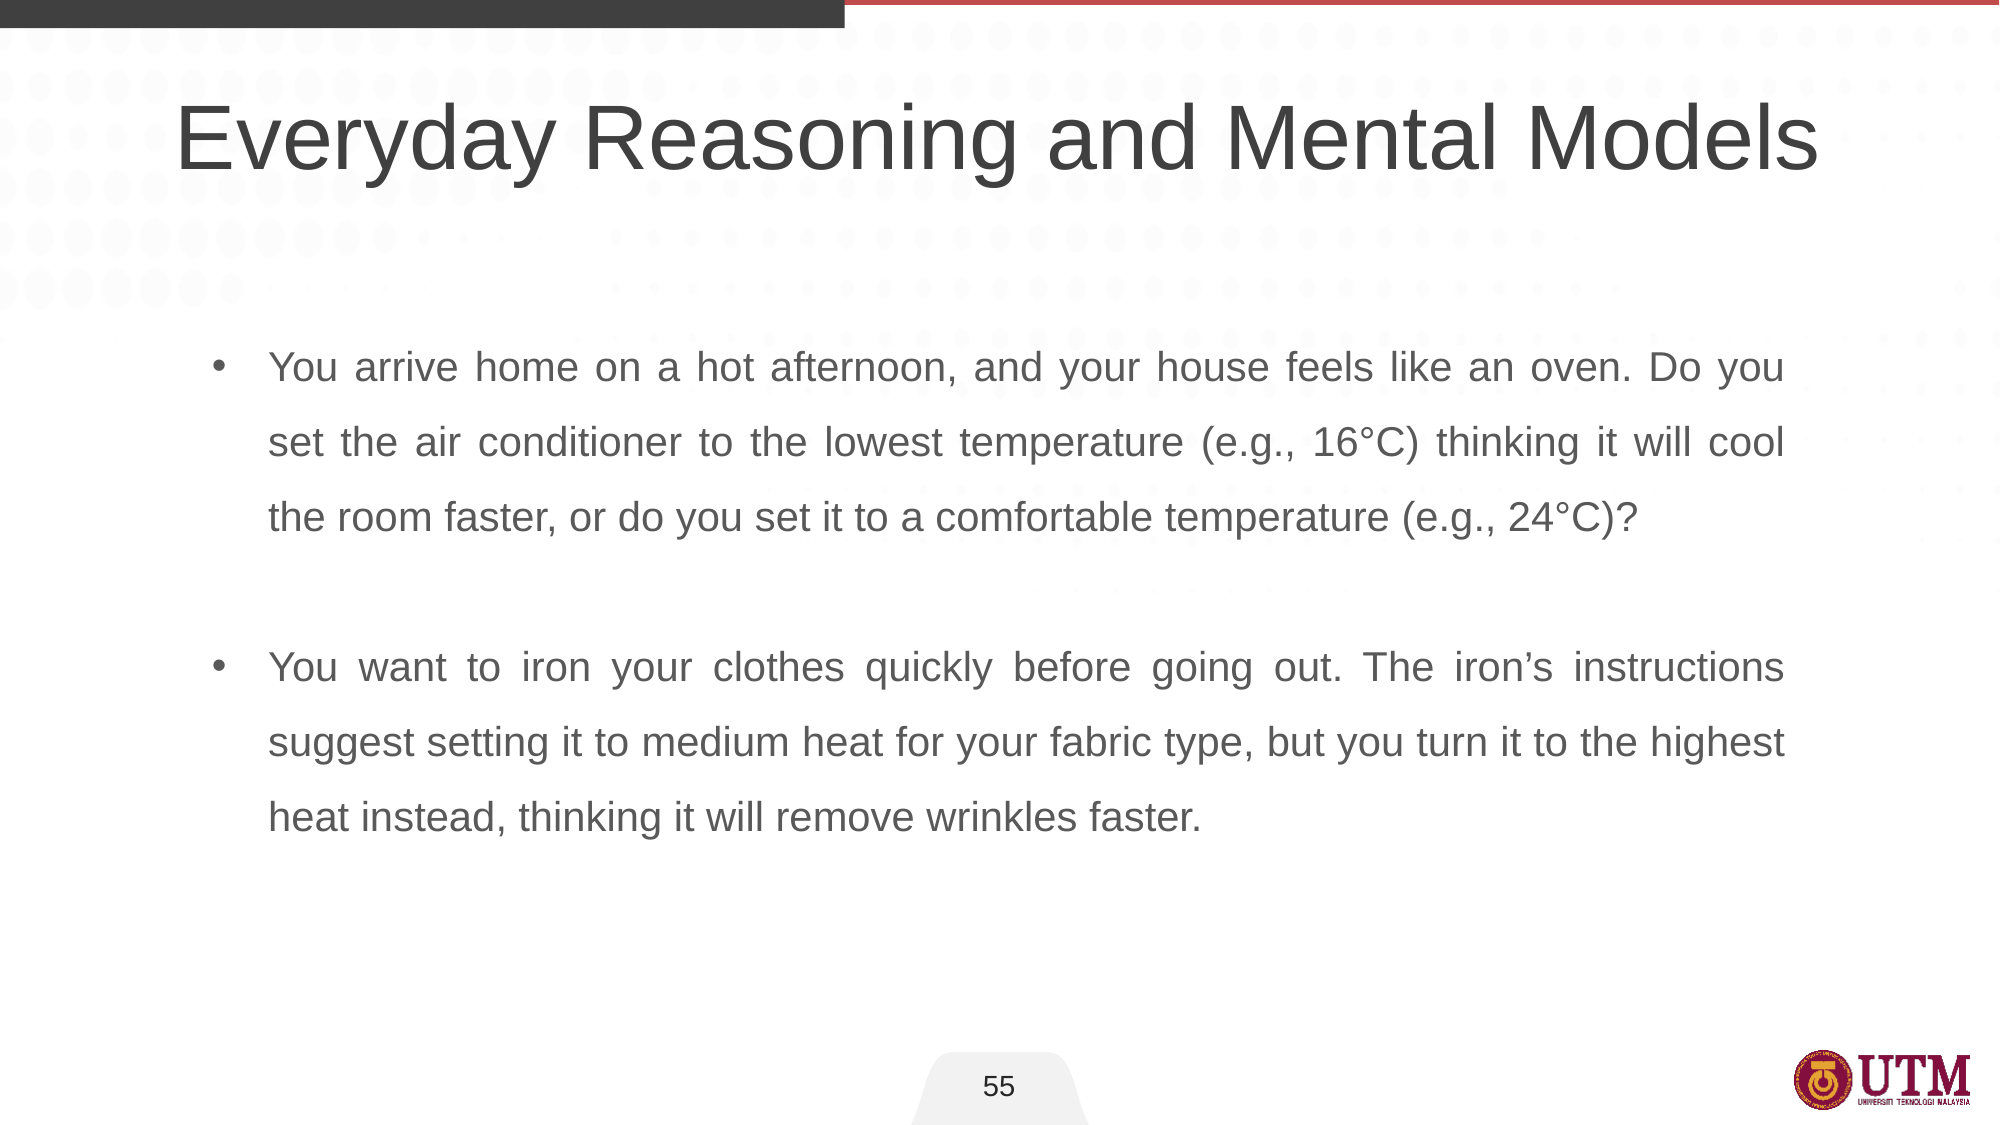

Everyday Reasoning and Mental Models
You arrive home on a hot afternoon, and your house feels like an oven. Do you set the air conditioner to the lowest temperature (e.g., 16°C) thinking it will cool the room faster, or do you set it to a comfortable temperature (e.g., 24°C)?

You want to iron your clothes quickly before going out. The iron’s instructions suggest setting it to medium heat for your fabric type, but you turn it to the highest heat instead, thinking it will remove wrinkles faster.
55